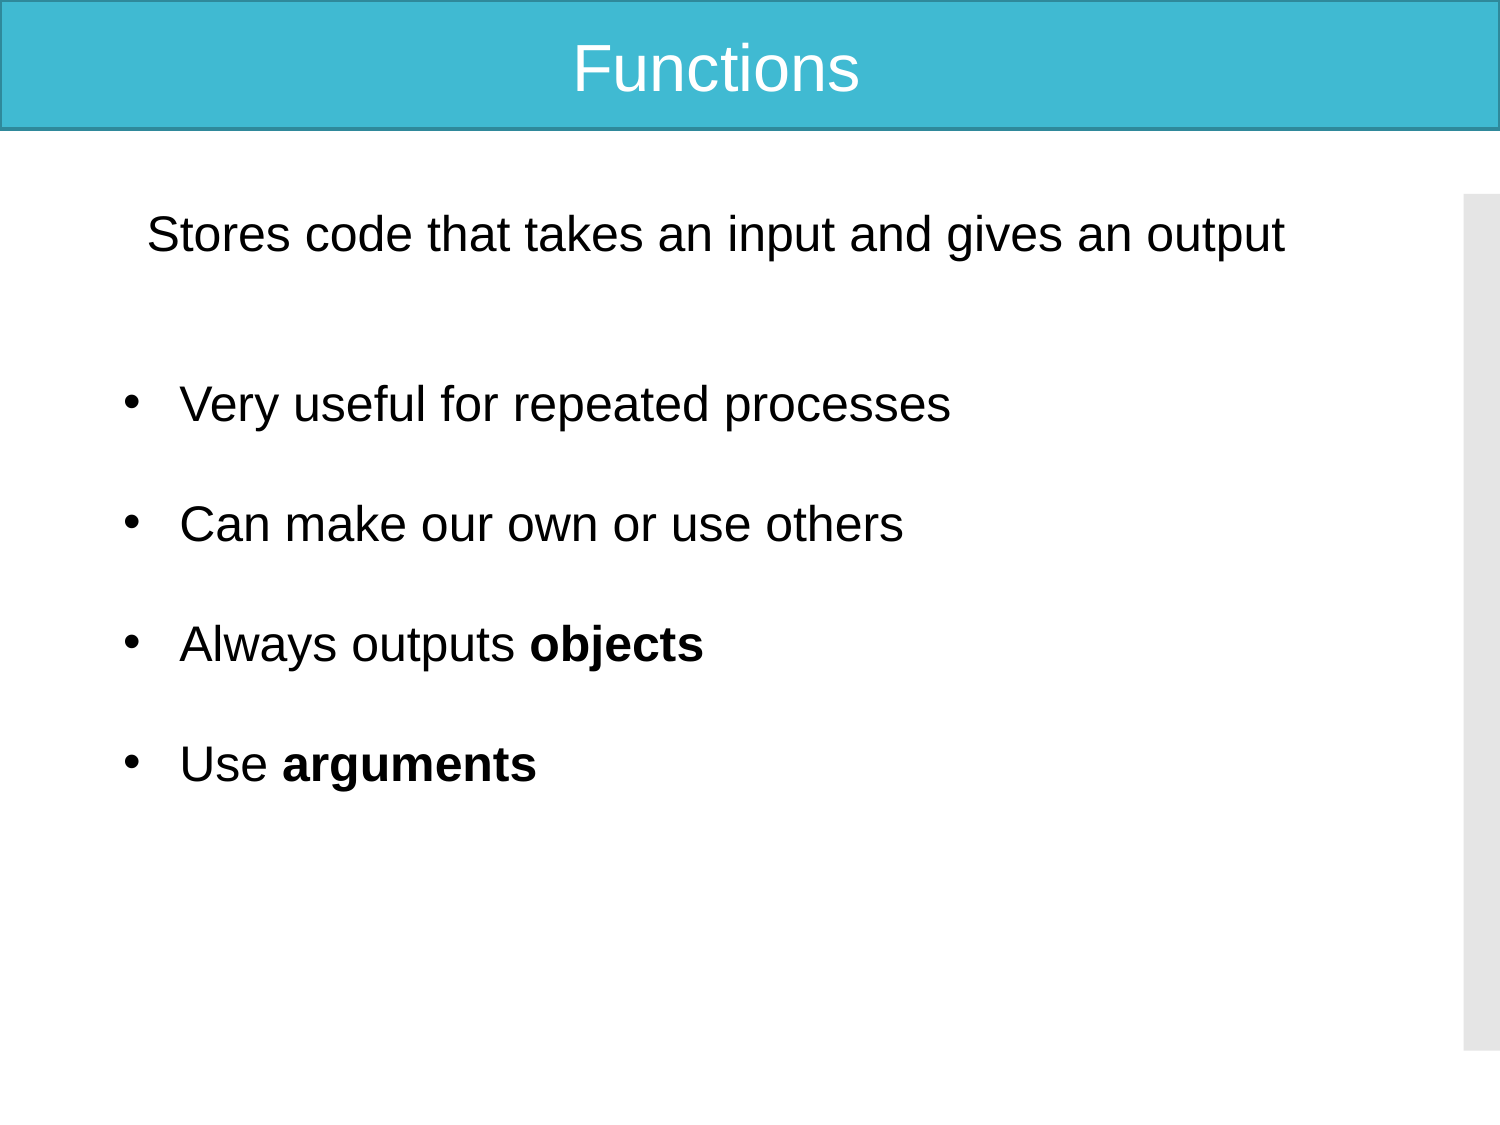

Functions
Stores code that takes an input and gives an output

Very useful for repeated processes

Can make our own or use others

Always outputs objects

Use arguments